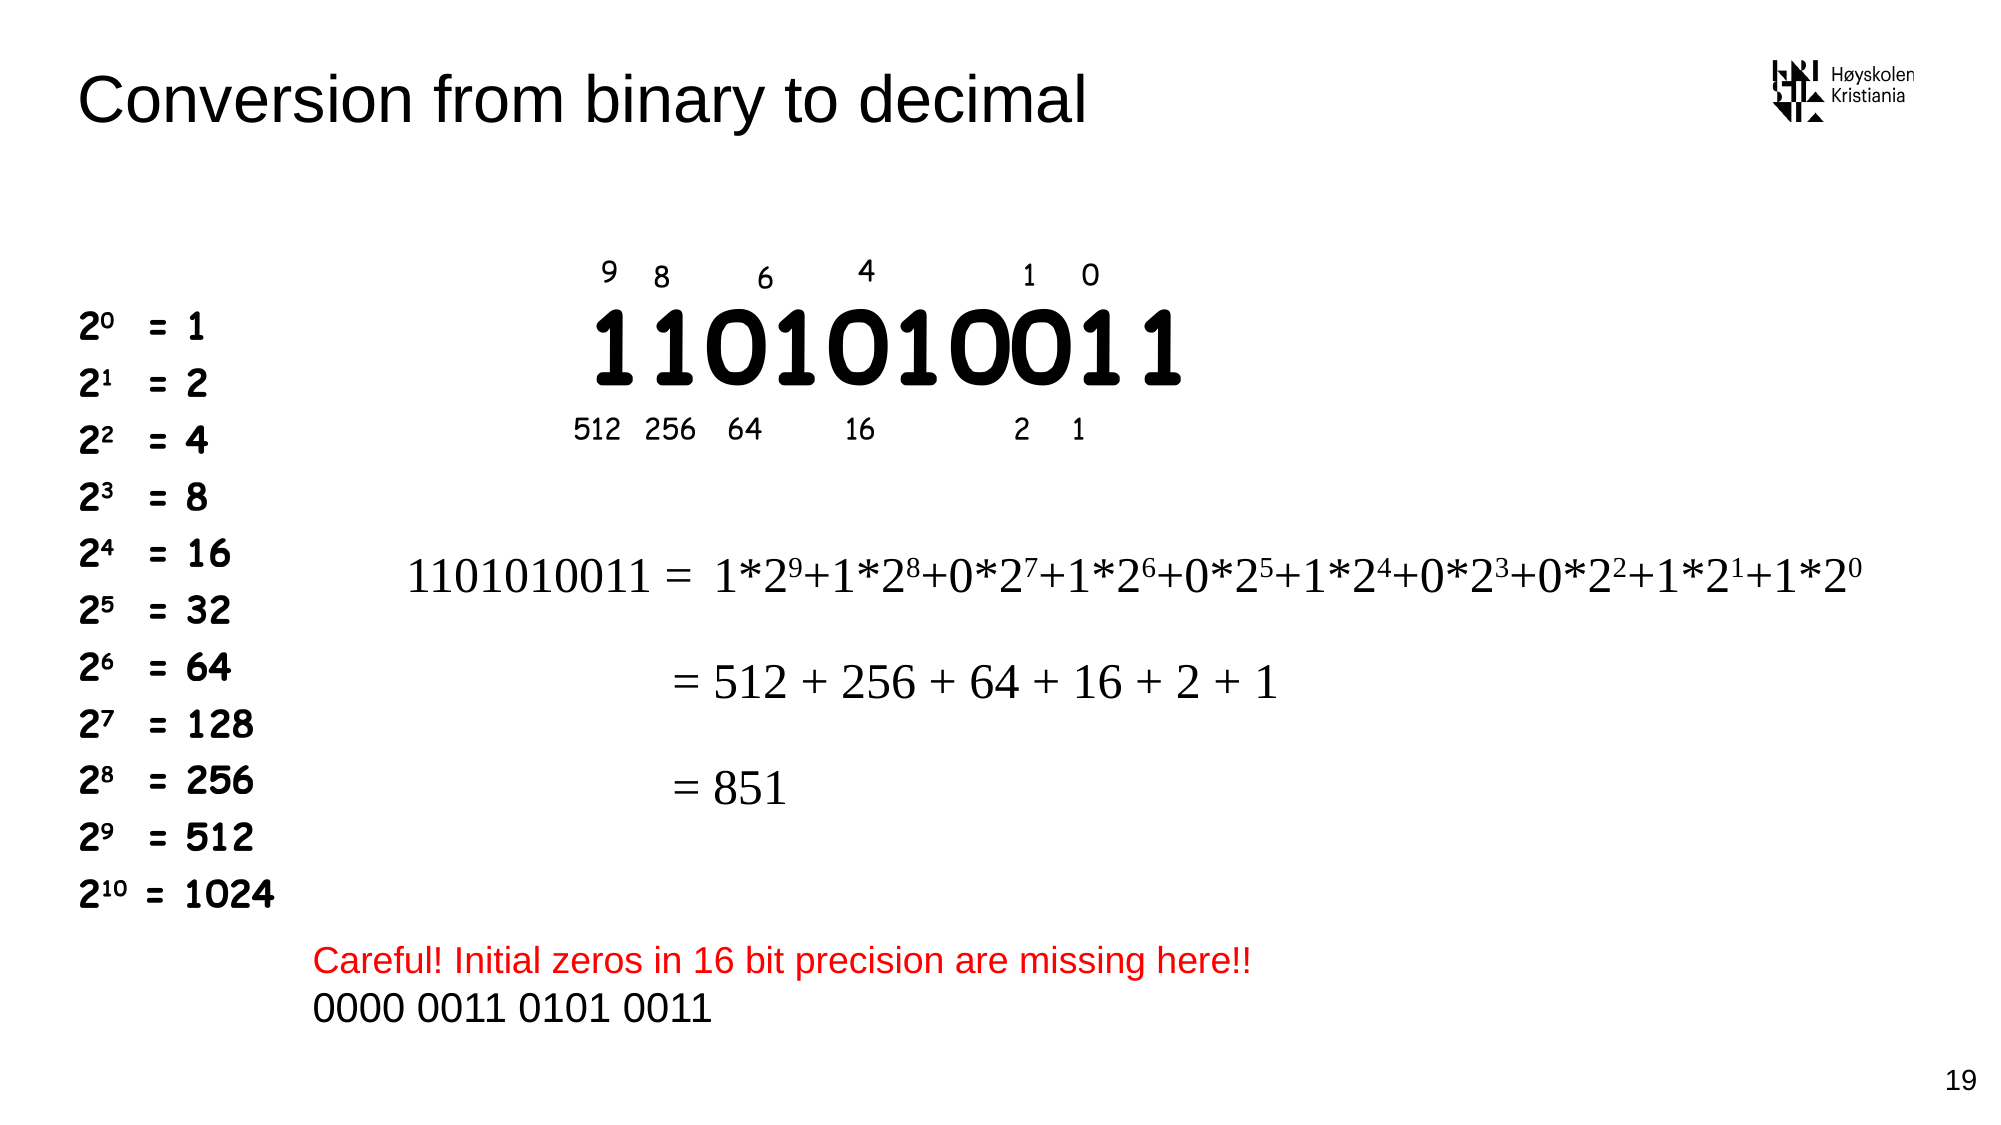

# Conversion from binary to decimal
4
9
1
0
8
6
1101010011
20  = 1
21  = 2
22  = 4
23  = 8
24  = 16
25  = 32
26  = 64
27  = 128
28  = 256
29  = 512
210 = 1024

512
256
64
16
2
1
1101010011 =
1*29+1*28+0*27+1*26+0*25+1*24+0*23+0*22+1*21+1*20
= 512 + 256 + 64 + 16 + 2 + 1
= 851
Careful! Initial zeros in 16 bit precision are missing here!!
0000 0011 0101 0011
19
blistog@westerdals.no